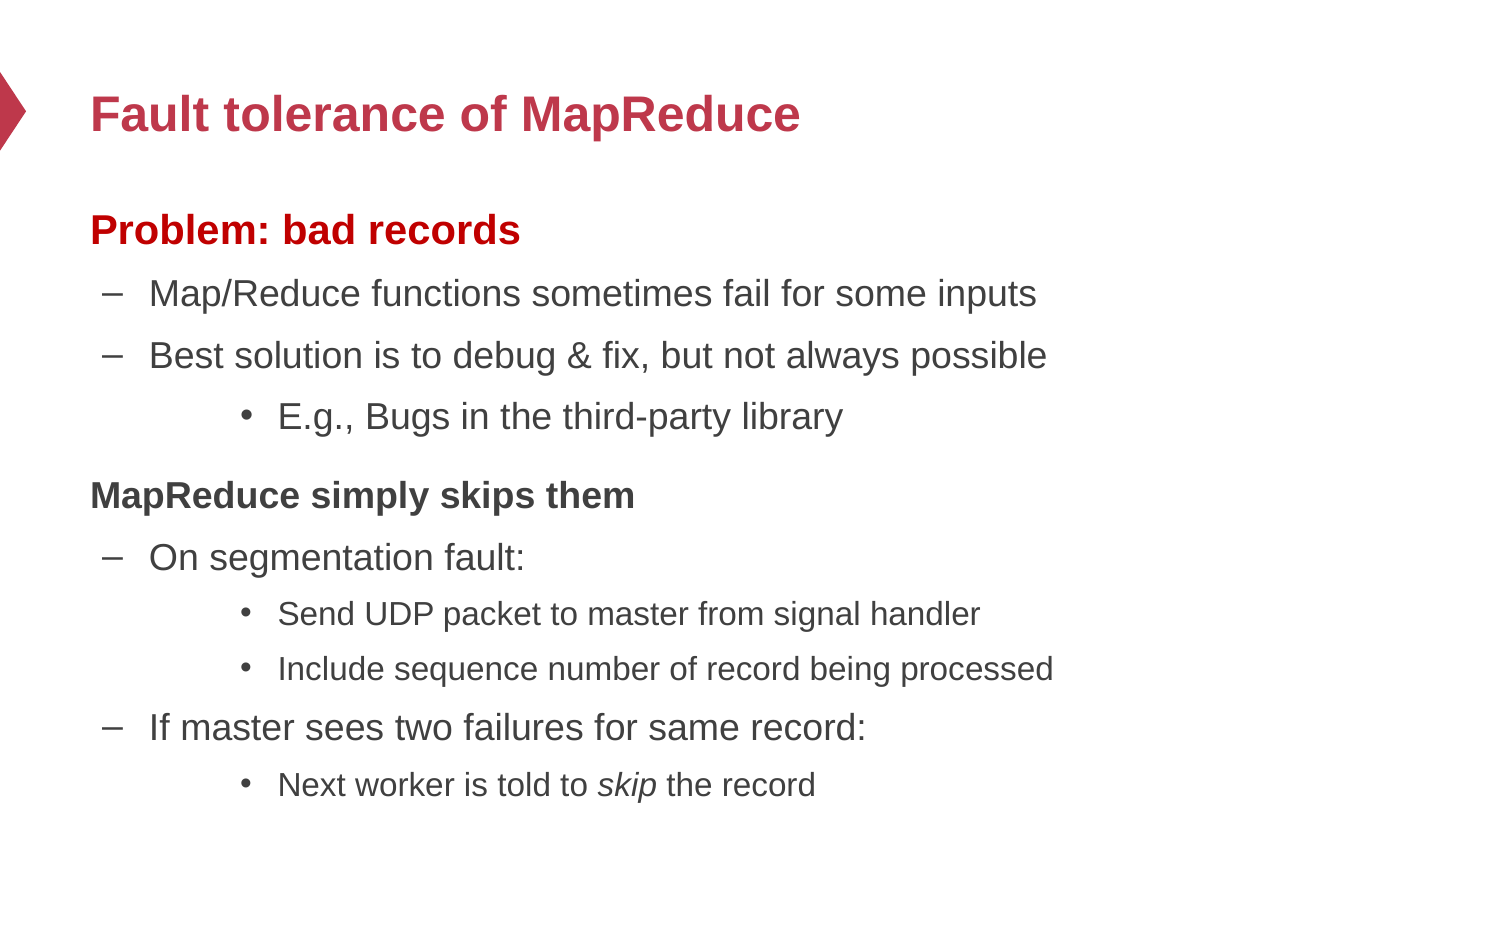

# Fault tolerance of MapReduce
Problem: bad records
Map/Reduce functions sometimes fail for some inputs
Best solution is to debug & fix, but not always possible
E.g., Bugs in the third-party library
MapReduce simply skips them
On segmentation fault:
Send UDP packet to master from signal handler
Include sequence number of record being processed
If master sees two failures for same record:
Next worker is told to skip the record